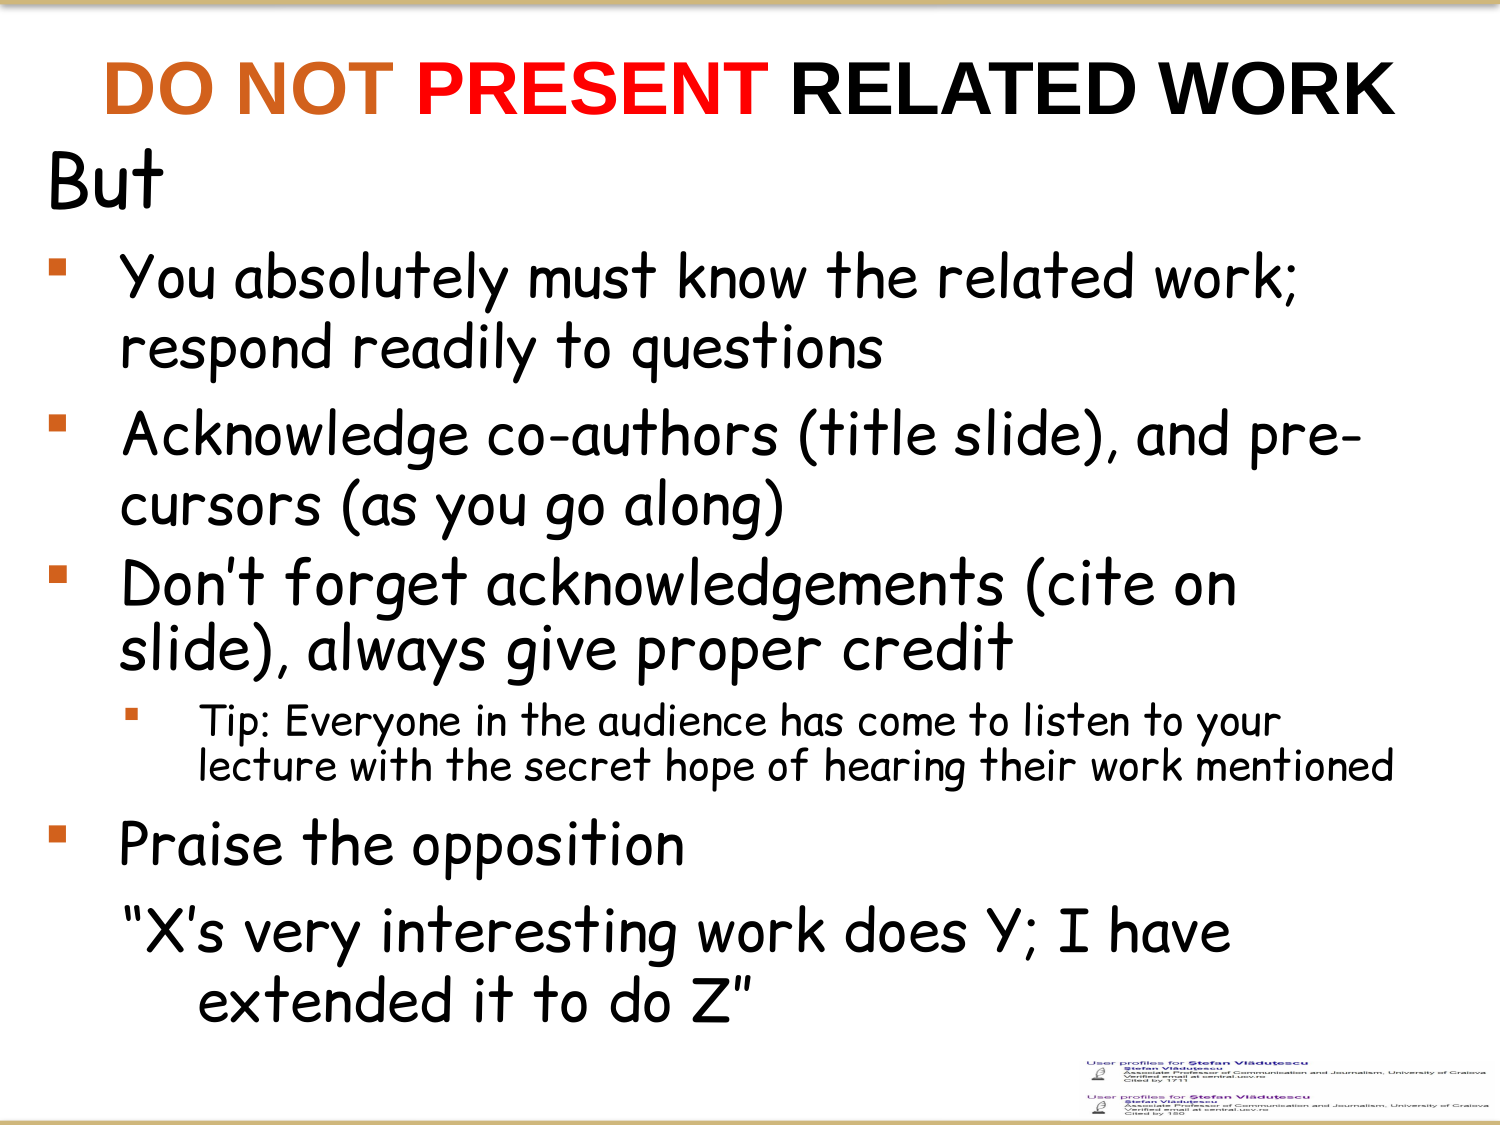

Do not present related work
But
You absolutely must know the related work; respond readily to questions
Acknowledge co-authors (title slide), and pre-cursors (as you go along)
Don’t forget acknowledgements (cite on slide), always give proper credit
Tip: Everyone in the audience has come to listen to your lecture with the secret hope of hearing their work mentioned
Praise the opposition
“X’s very interesting work does Y; I have extended it to do Z”